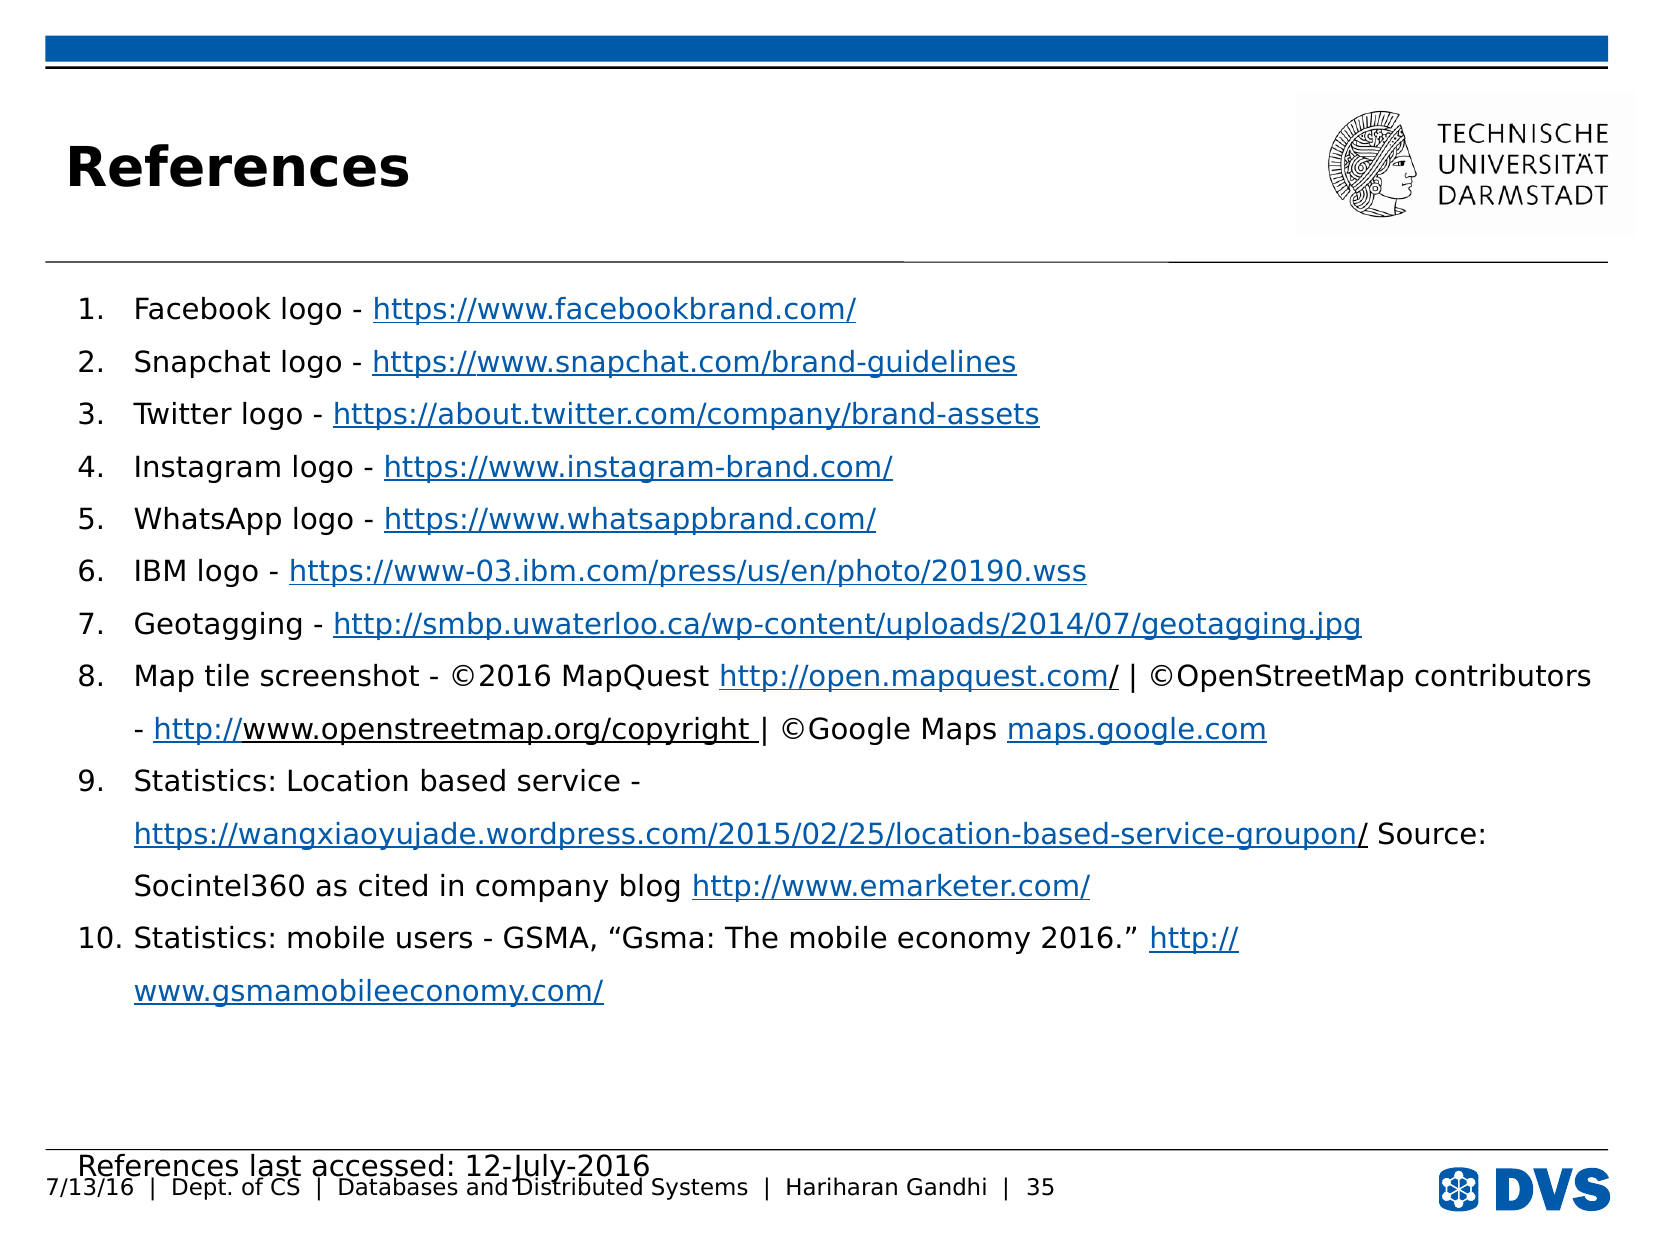

# References
Facebook logo - https://www.facebookbrand.com/
Snapchat logo - https://www.snapchat.com/brand-guidelines
Twitter logo - https://about.twitter.com/company/brand-assets
Instagram logo - https://www.instagram-brand.com/
WhatsApp logo - https://www.whatsappbrand.com/
IBM logo - https://www-03.ibm.com/press/us/en/photo/20190.wss
Geotagging - http://smbp.uwaterloo.ca/wp-content/uploads/2014/07/geotagging.jpg
Map tile screenshot - ©2016 MapQuest http://open.mapquest.com/ | ©OpenStreetMap contributors - http://www.openstreetmap.org/copyright | ©Google Maps maps.google.com
Statistics: Location based service - https://wangxiaoyujade.wordpress.com/2015/02/25/location-based-service-groupon/ Source: Socintel360 as cited in company blog http://www.emarketer.com/
Statistics: mobile users - GSMA, “Gsma: The mobile economy 2016.” http://www.gsmamobileeconomy.com/

References last accessed: 12-July-2016